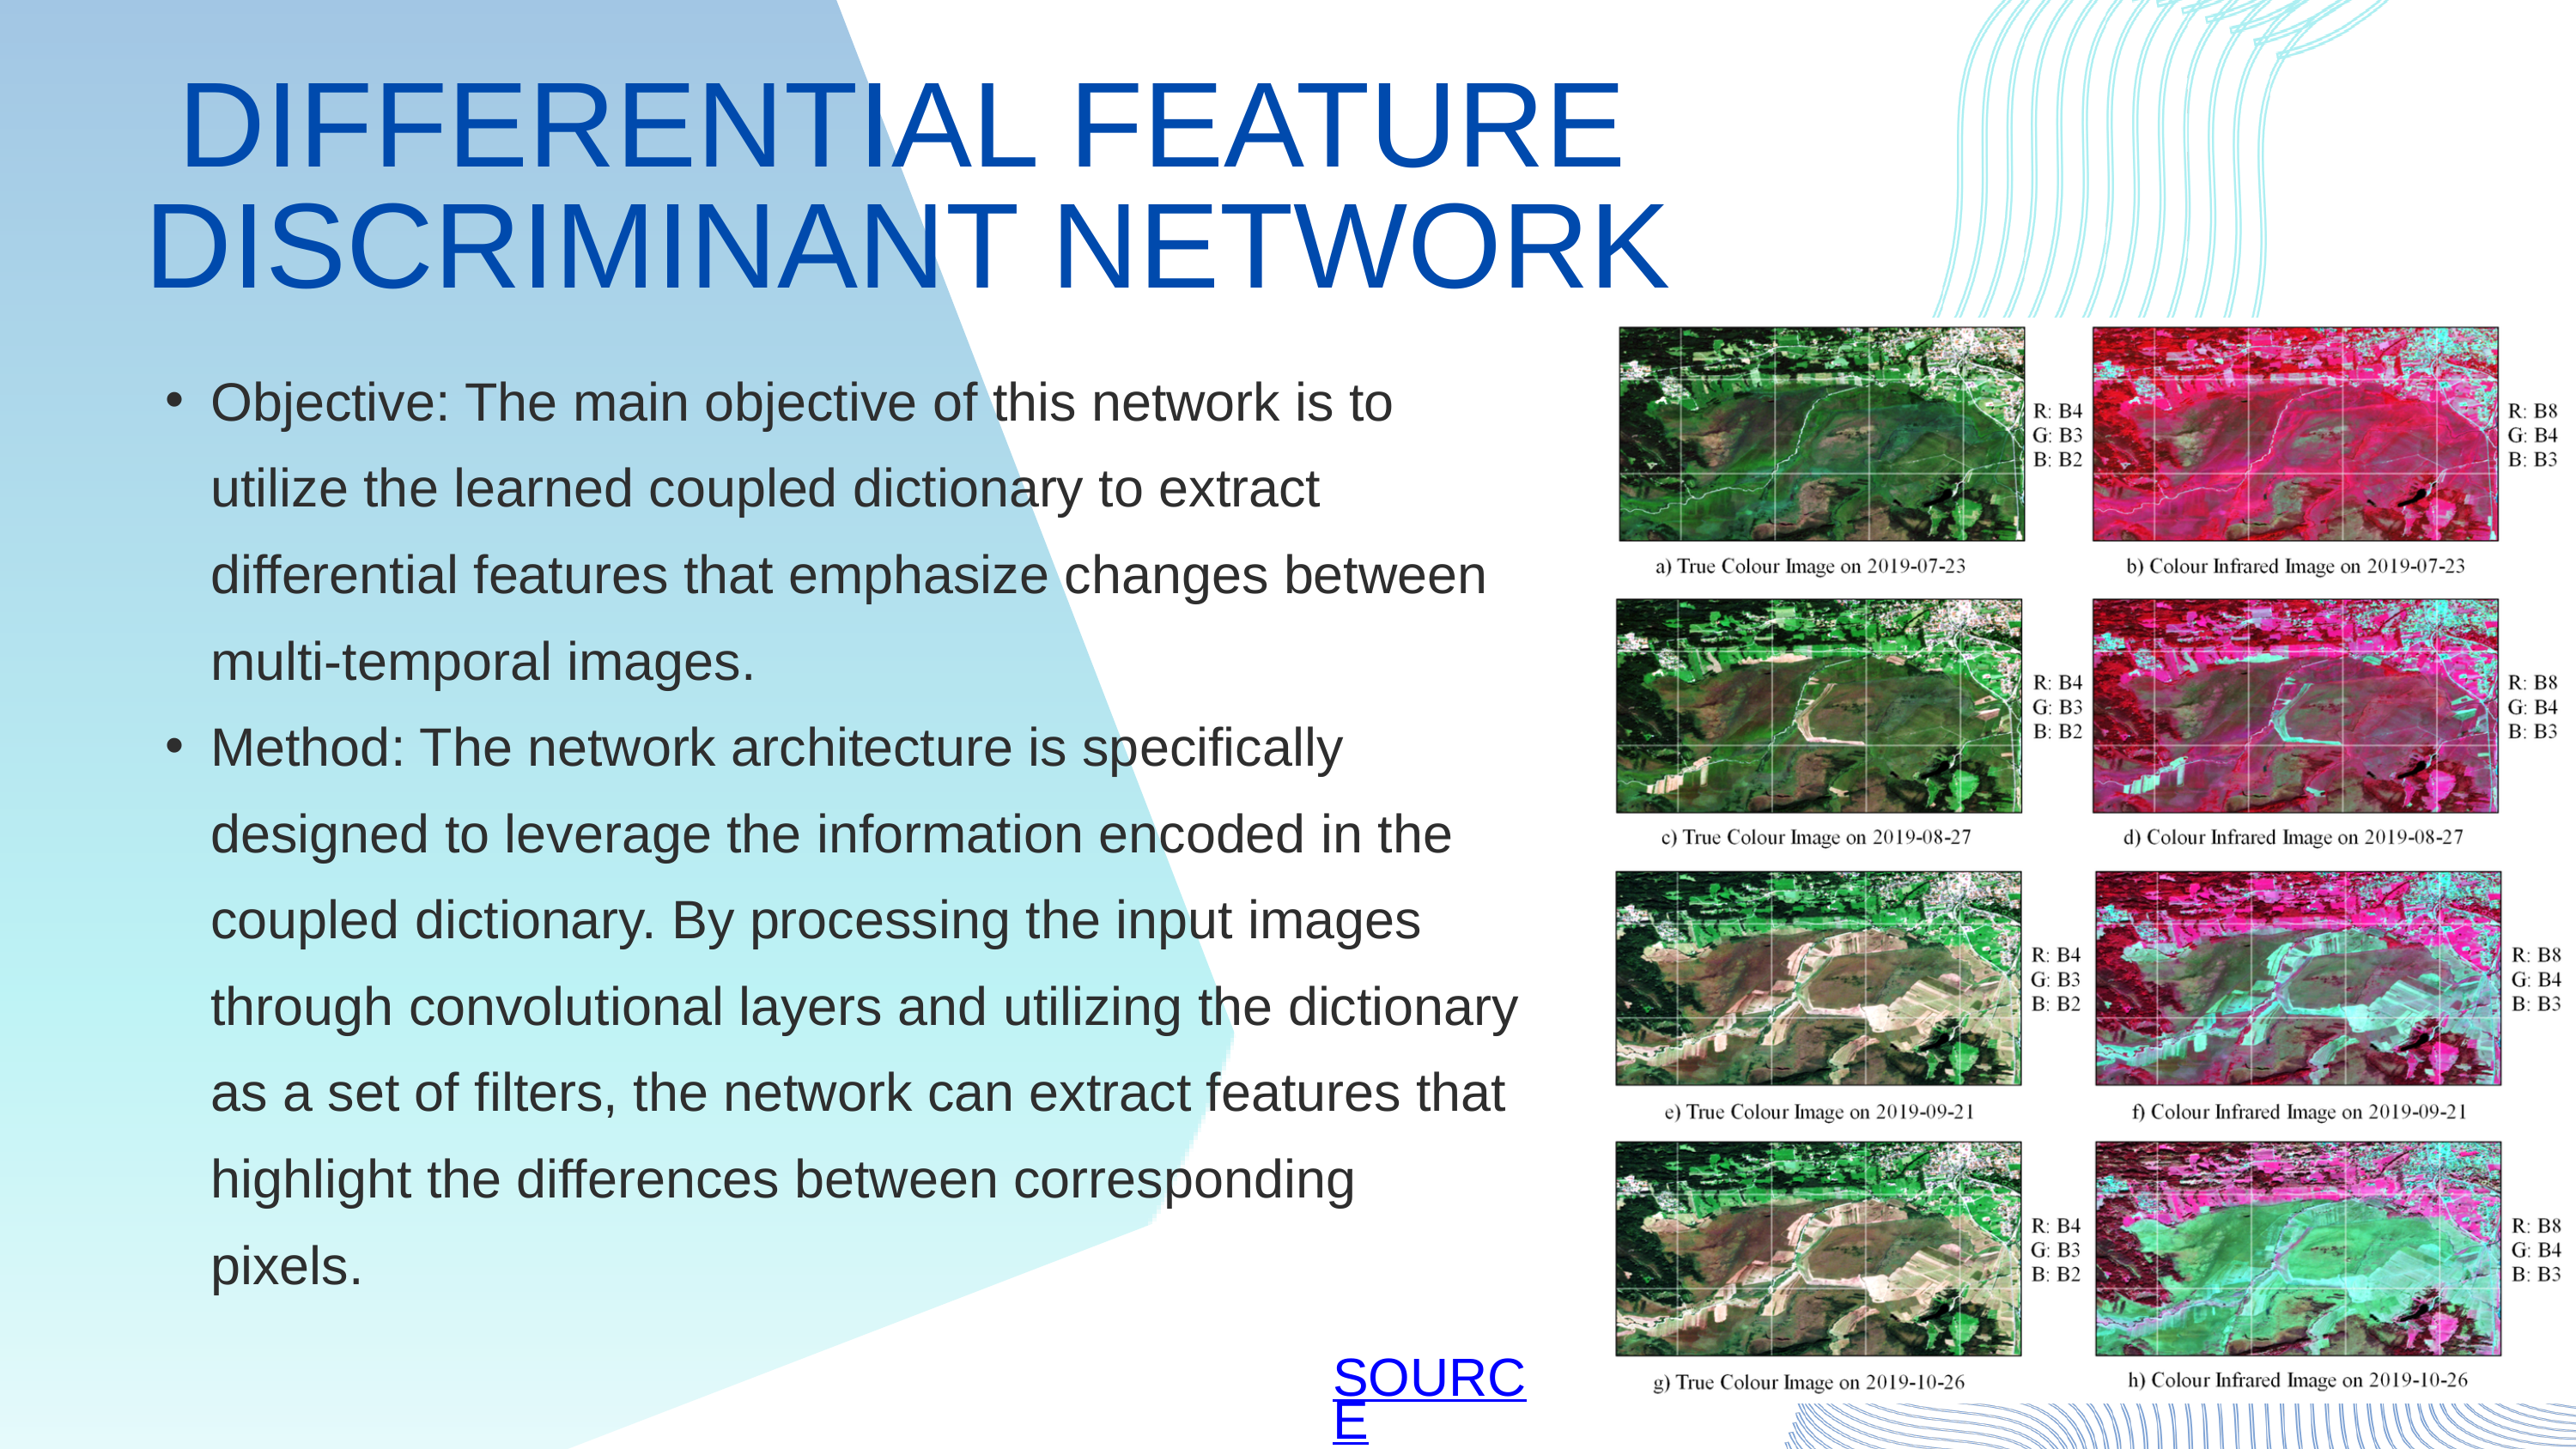

DIFFERENTIAL FEATURE DISCRIMINANT NETWORK

Objective: The main objective of this network is to utilize the learned coupled dictionary to extract differential features that emphasize changes between multi-temporal images.
Method: The network architecture is specifically designed to leverage the information encoded in the coupled dictionary. By processing the input images through convolutional layers and utilizing the dictionary as a set of filters, the network can extract features that highlight the differences between corresponding pixels.

SOURCE